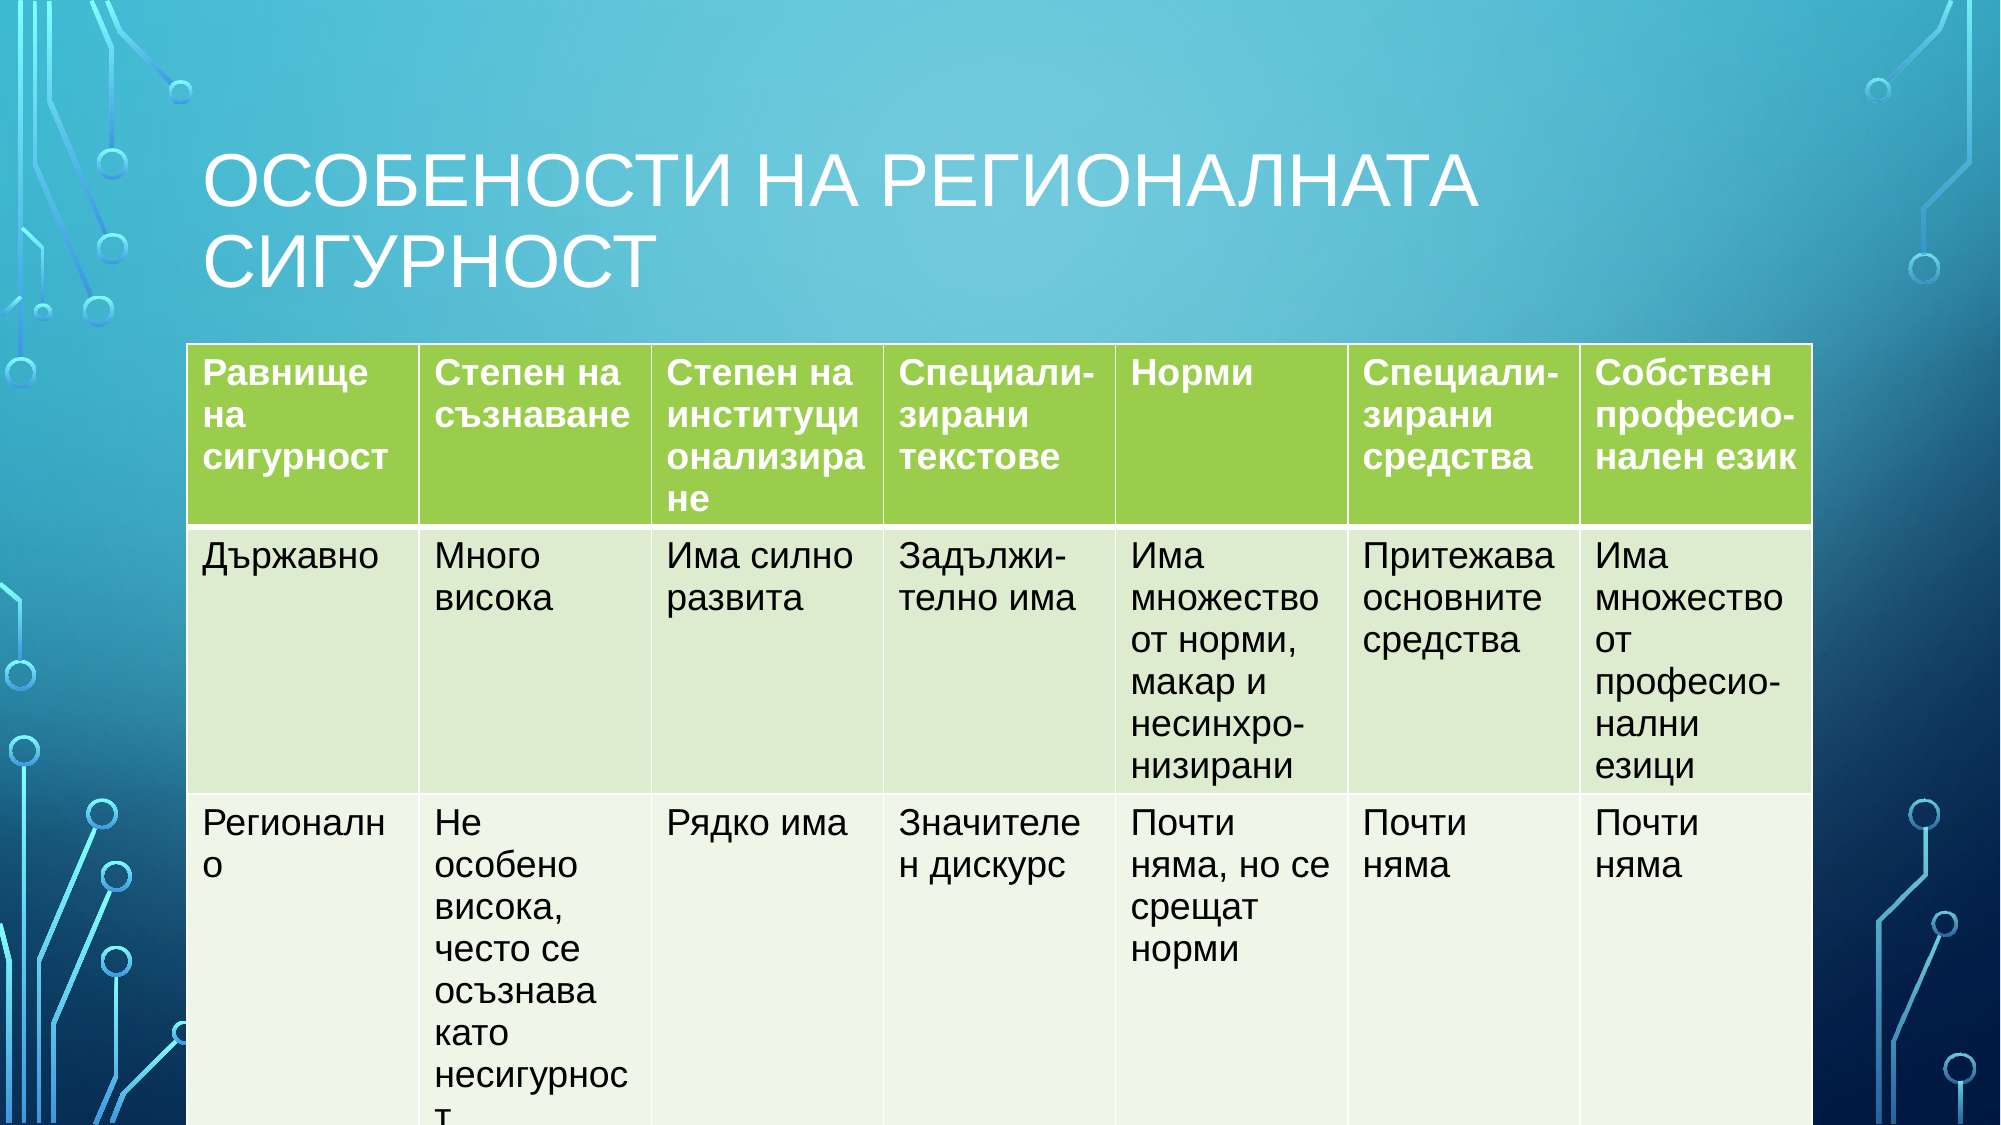

# Особености на регионалната сигурност
| Равнище на сигурност | Степен на съзнаване | Степен на институционализиране | Специали-зирани текстове | Норми | Специали-зирани средства | Собствен професио-нален език |
| --- | --- | --- | --- | --- | --- | --- |
| Държавно | Много висока | Има силно развита | Задължи-телно има | Има множество от норми, макар и несинхро-низирани | Притежава основните средства | Има множество от професио-нални езици |
| Регионално | Не особено висока, често се осъзнава като несигурност | Рядко има | Значителен дискурс | Почти няма, но се срещат норми | Почти няма | Почти няма |